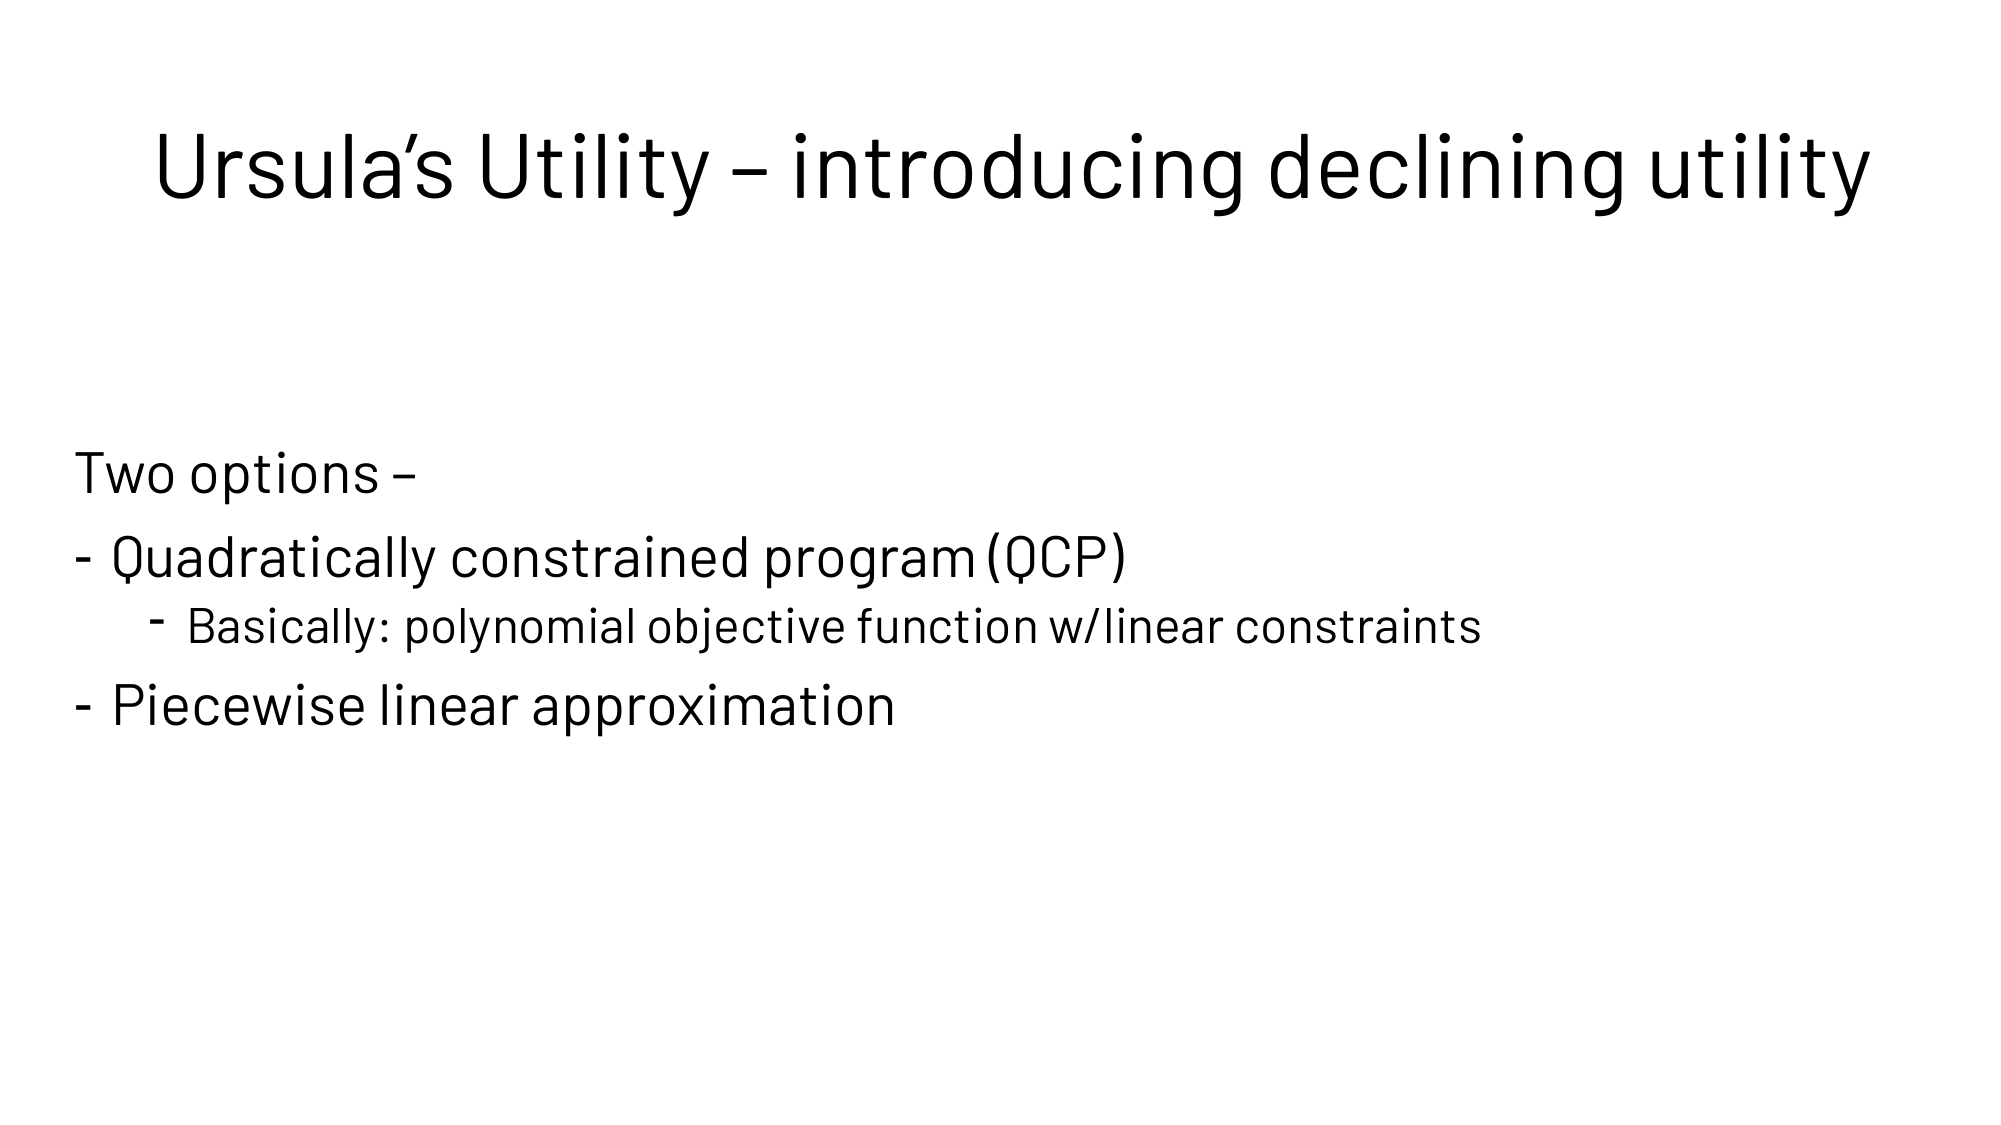

# Ursula’s Utility – introducing declining utility
Two options –
Quadratically constrained program (QCP)
Basically: polynomial objective function w/linear constraints
Piecewise linear approximation